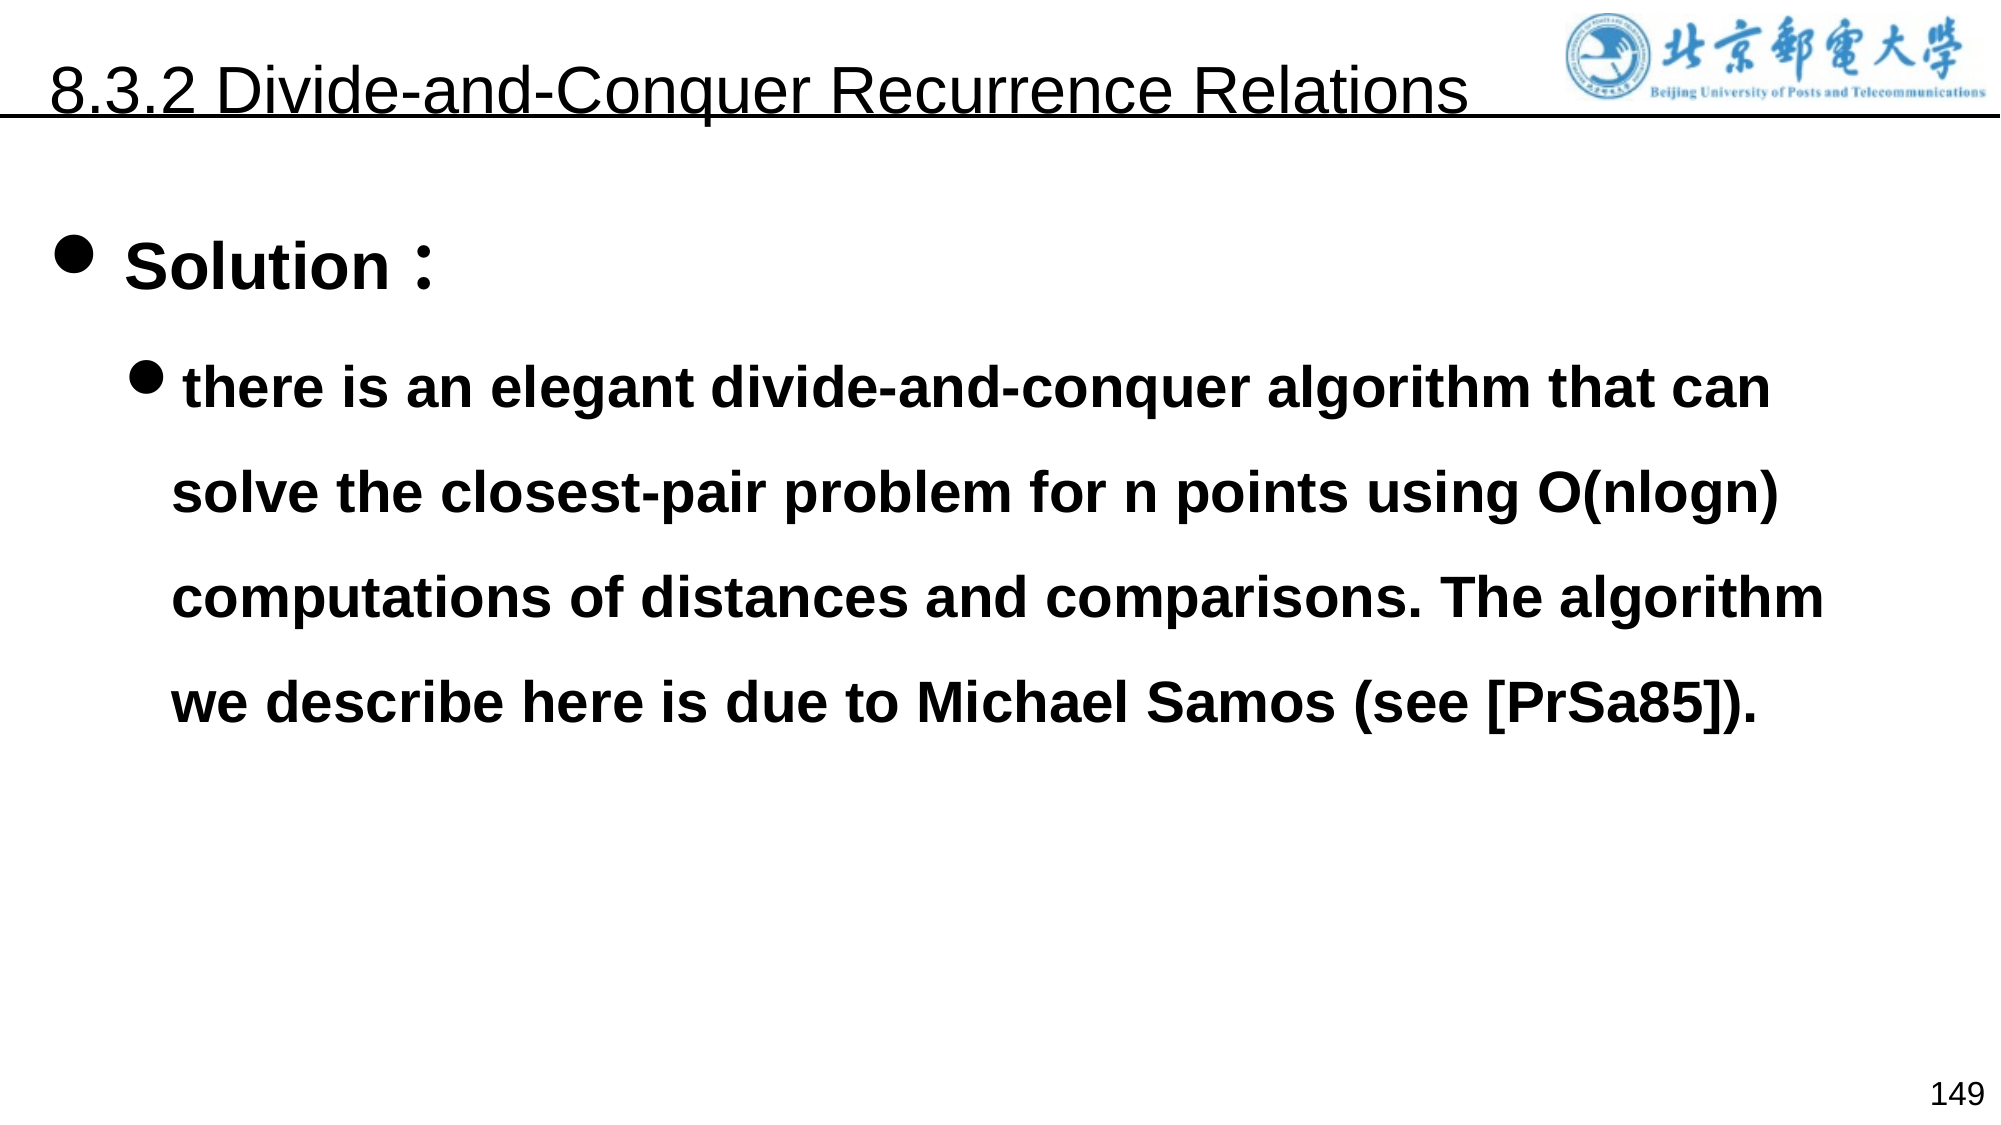

8.3.2 Divide-and-Conquer Recurrence Relations
Solution：
there is an elegant divide-and-conquer algorithm that can solve the closest-pair problem for n points using O(nlogn) computations of distances and comparisons. The algorithm we describe here is due to Michael Samos (see [PrSa85]).